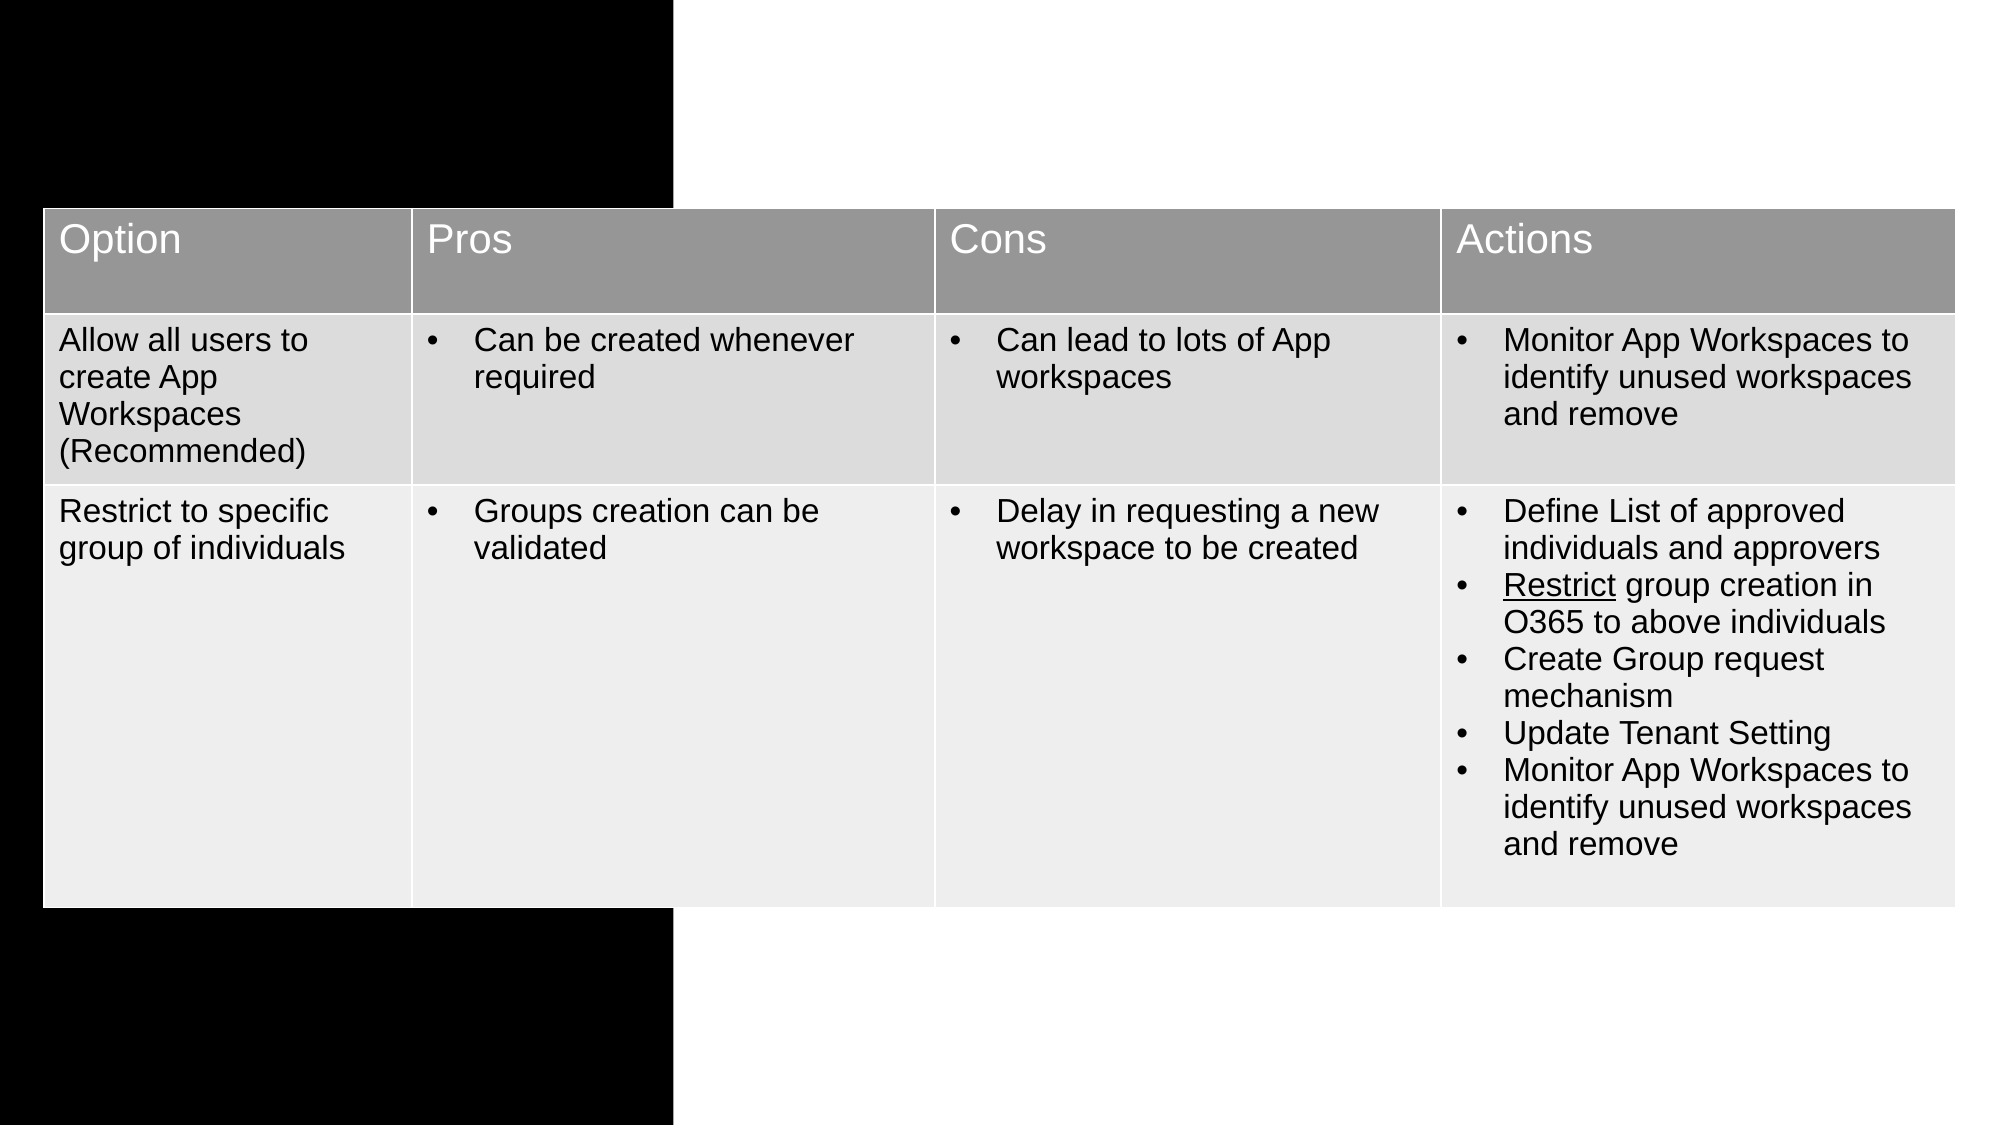

| Option | Pros | Cons | Actions |
| --- | --- | --- | --- |
| Allow all users to create App Workspaces (Recommended) | Can be created whenever required | Can lead to lots of App workspaces | Monitor App Workspaces to identify unused workspaces and remove |
| Restrict to specific group of individuals | Groups creation can be validated | Delay in requesting a new workspace to be created | Define List of approved individuals and approvers Restrict group creation in O365 to above individuals Create Group request mechanism Update Tenant Setting Monitor App Workspaces to identify unused workspaces and remove |
# App Workspaces Creation Options